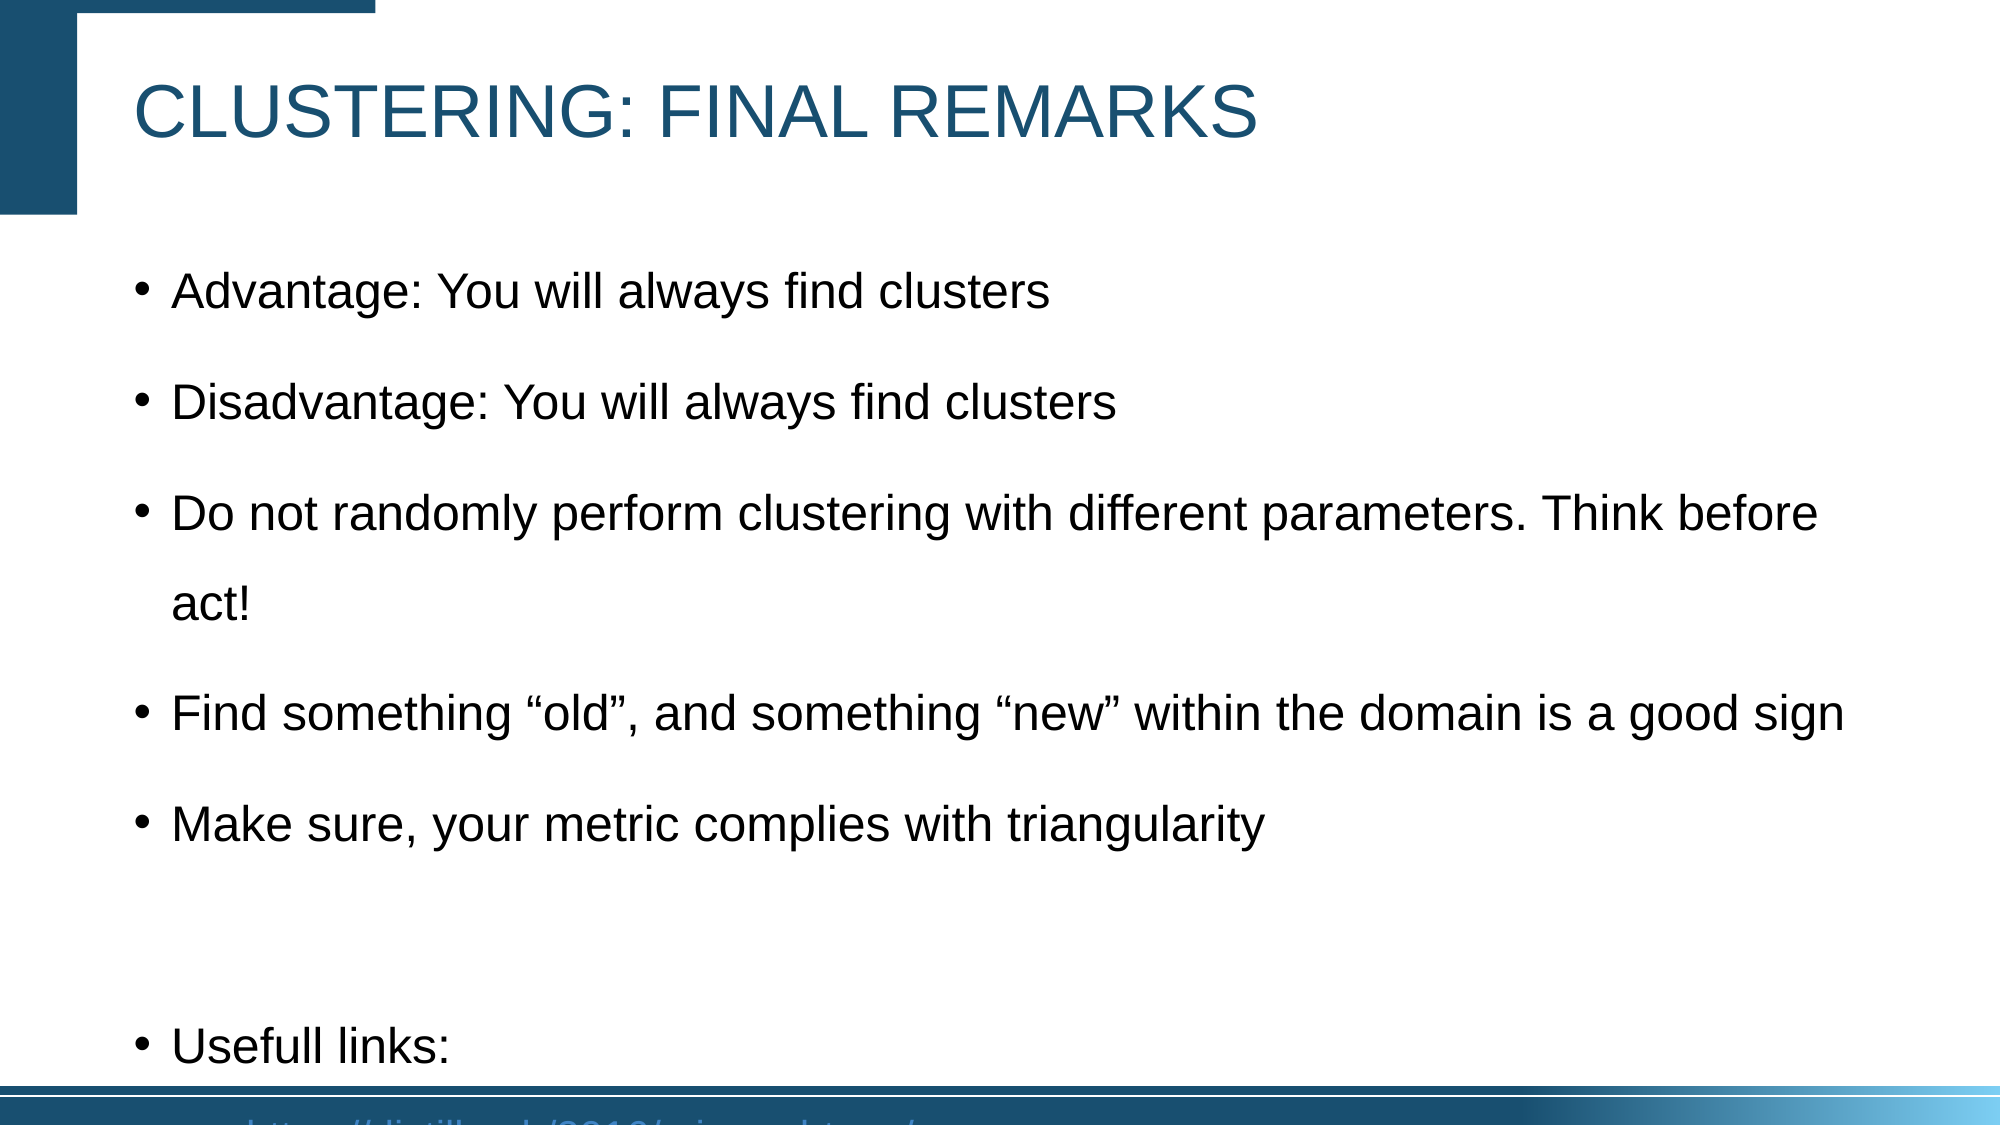

# Clustering: final remarks
Advantage: You will always find clusters
Disadvantage: You will always find clusters
Do not randomly perform clustering with different parameters. Think before act!
Find something “old”, and something “new” within the domain is a good sign
Make sure, your metric complies with triangularity

Usefull links:
https://distill.pub/2016/misread-tsne/